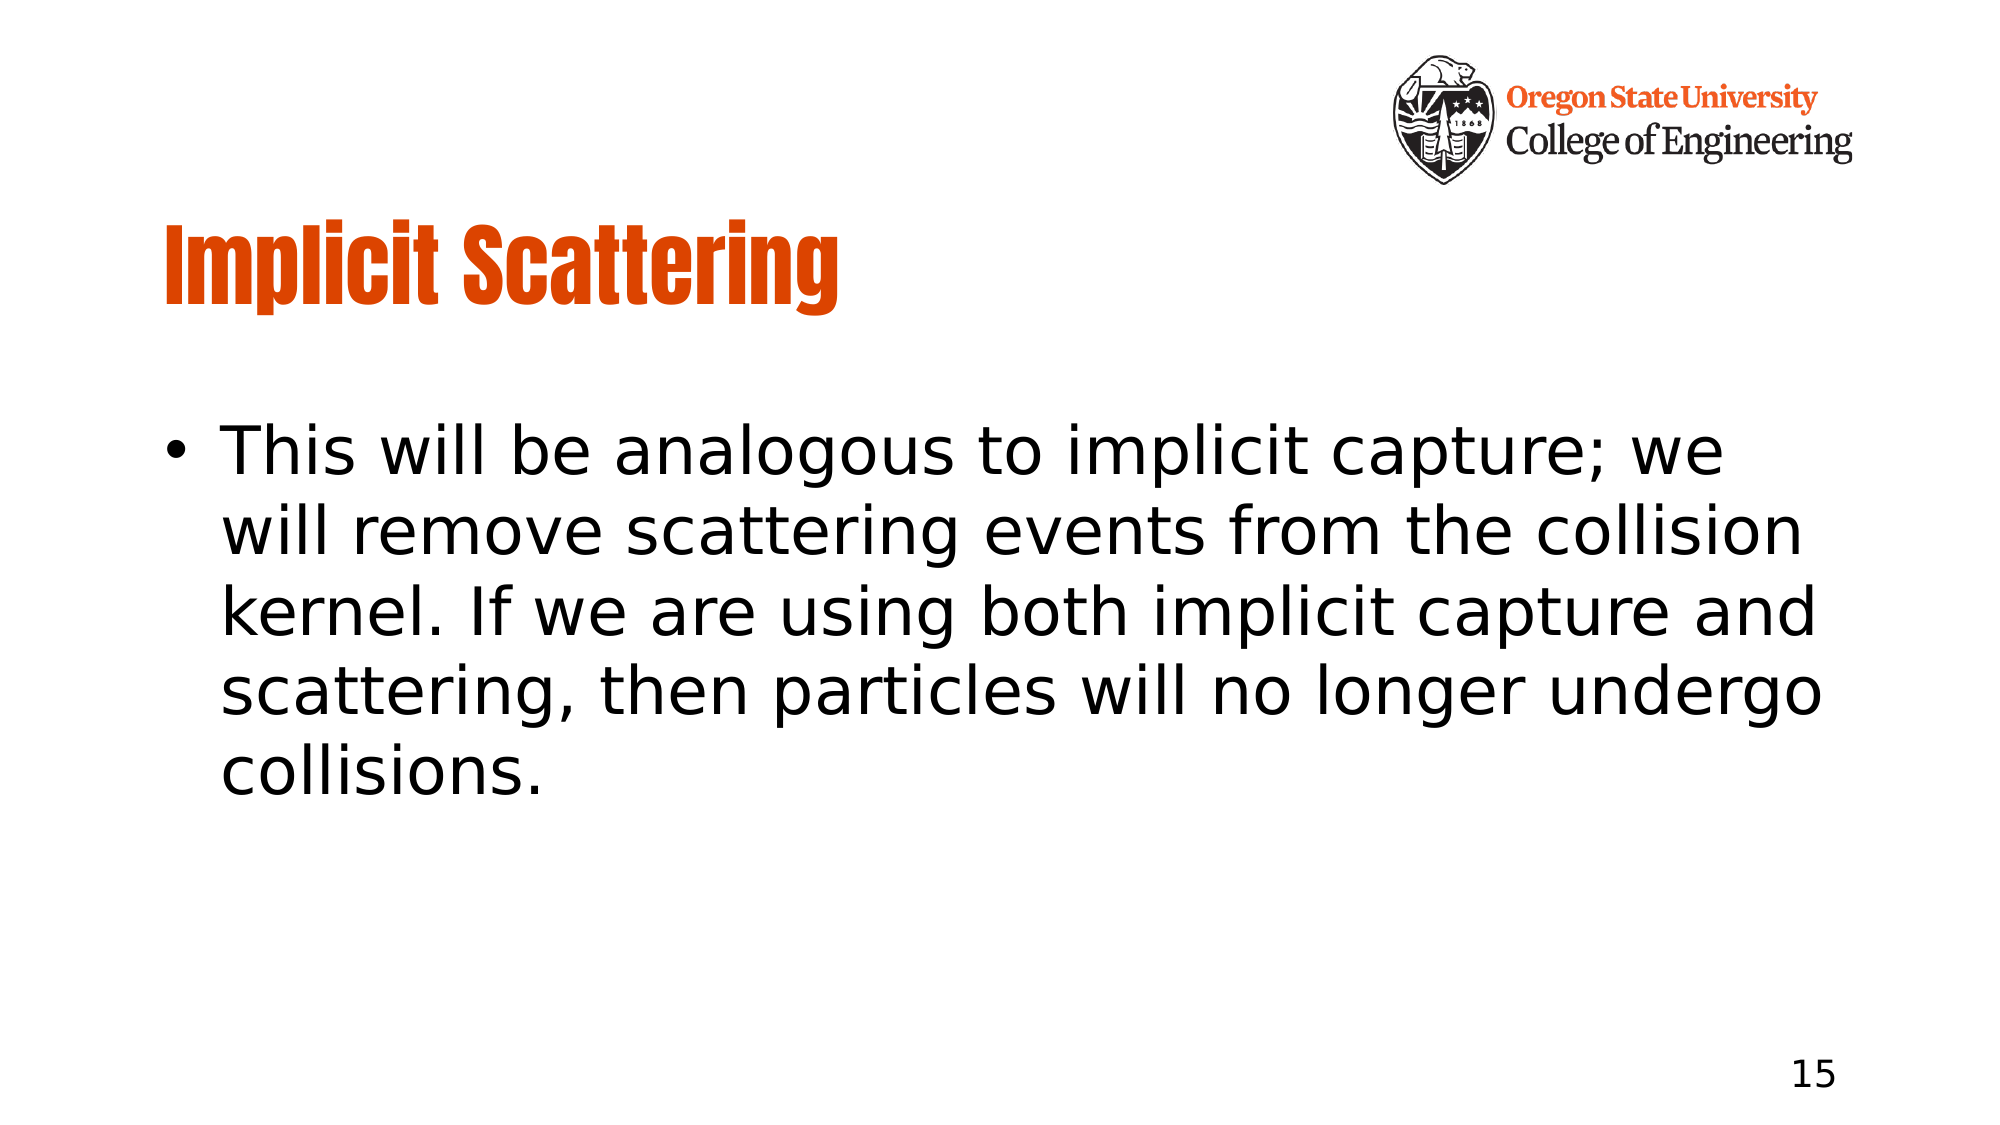

# Implicit Scattering
This will be analogous to implicit capture; we will remove scattering events from the collision kernel. If we are using both implicit capture and scattering, then particles will no longer undergo collisions.
15